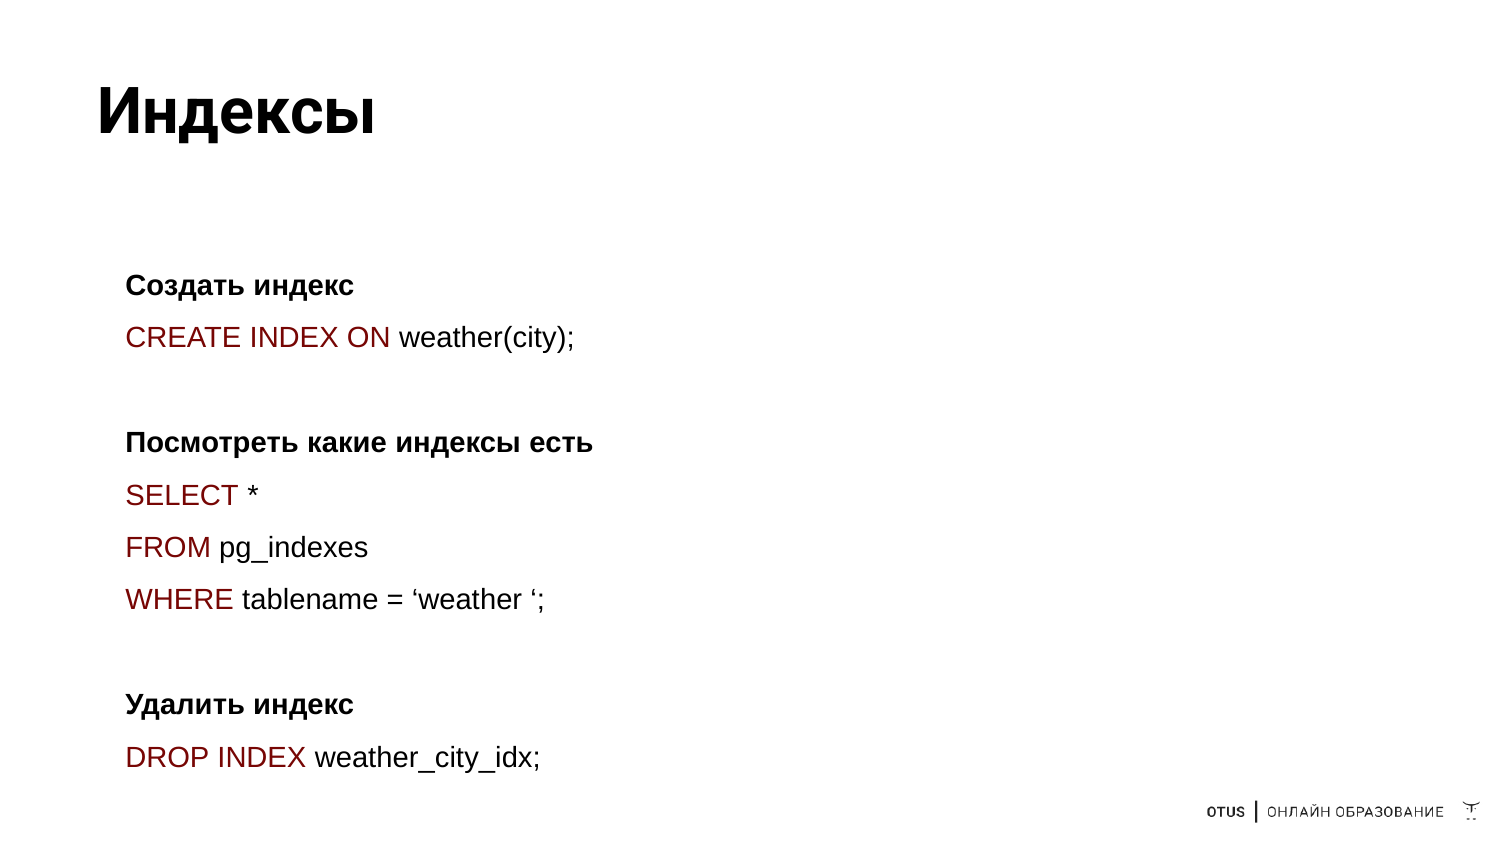

# Индексы
Создать индекс
CREATE INDEX ON weather(city);

Посмотреть какие индексы есть
SELECT *
FROM pg_indexes
WHERE tablename = ‘weather ‘;

Удалить индекс
DROP INDEX weather_city_idx;